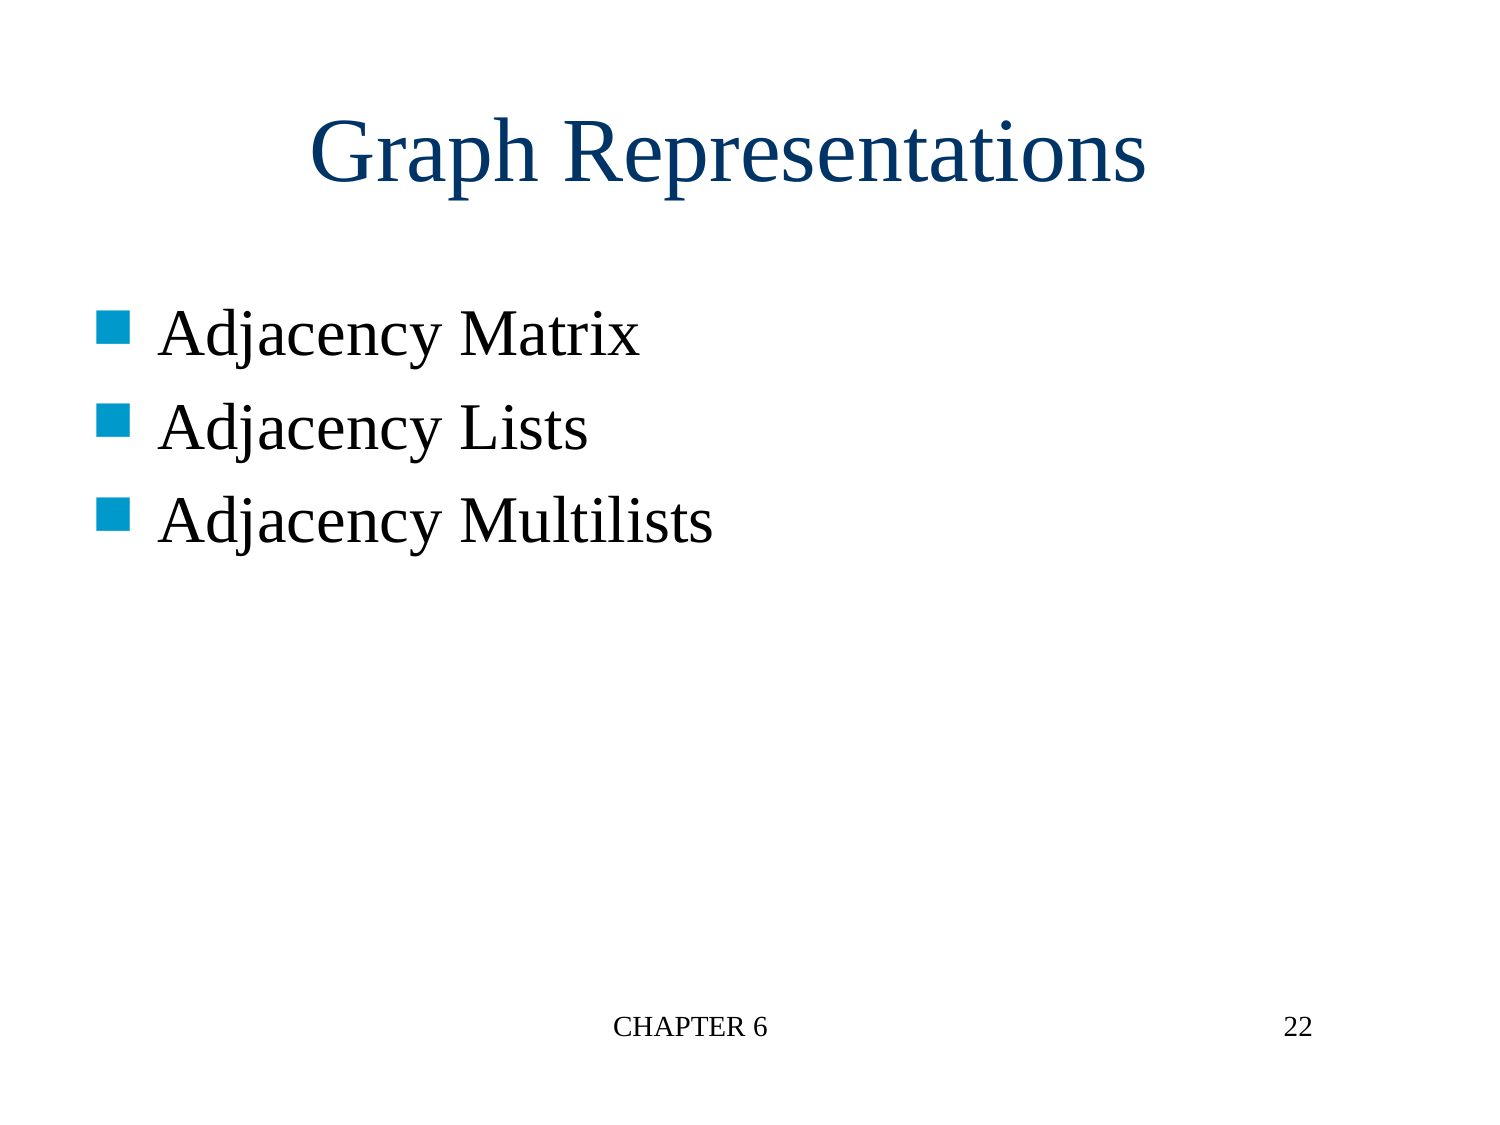

Graph Representations
Adjacency Matrix
Adjacency Lists
Adjacency Multilists
CHAPTER 6
22